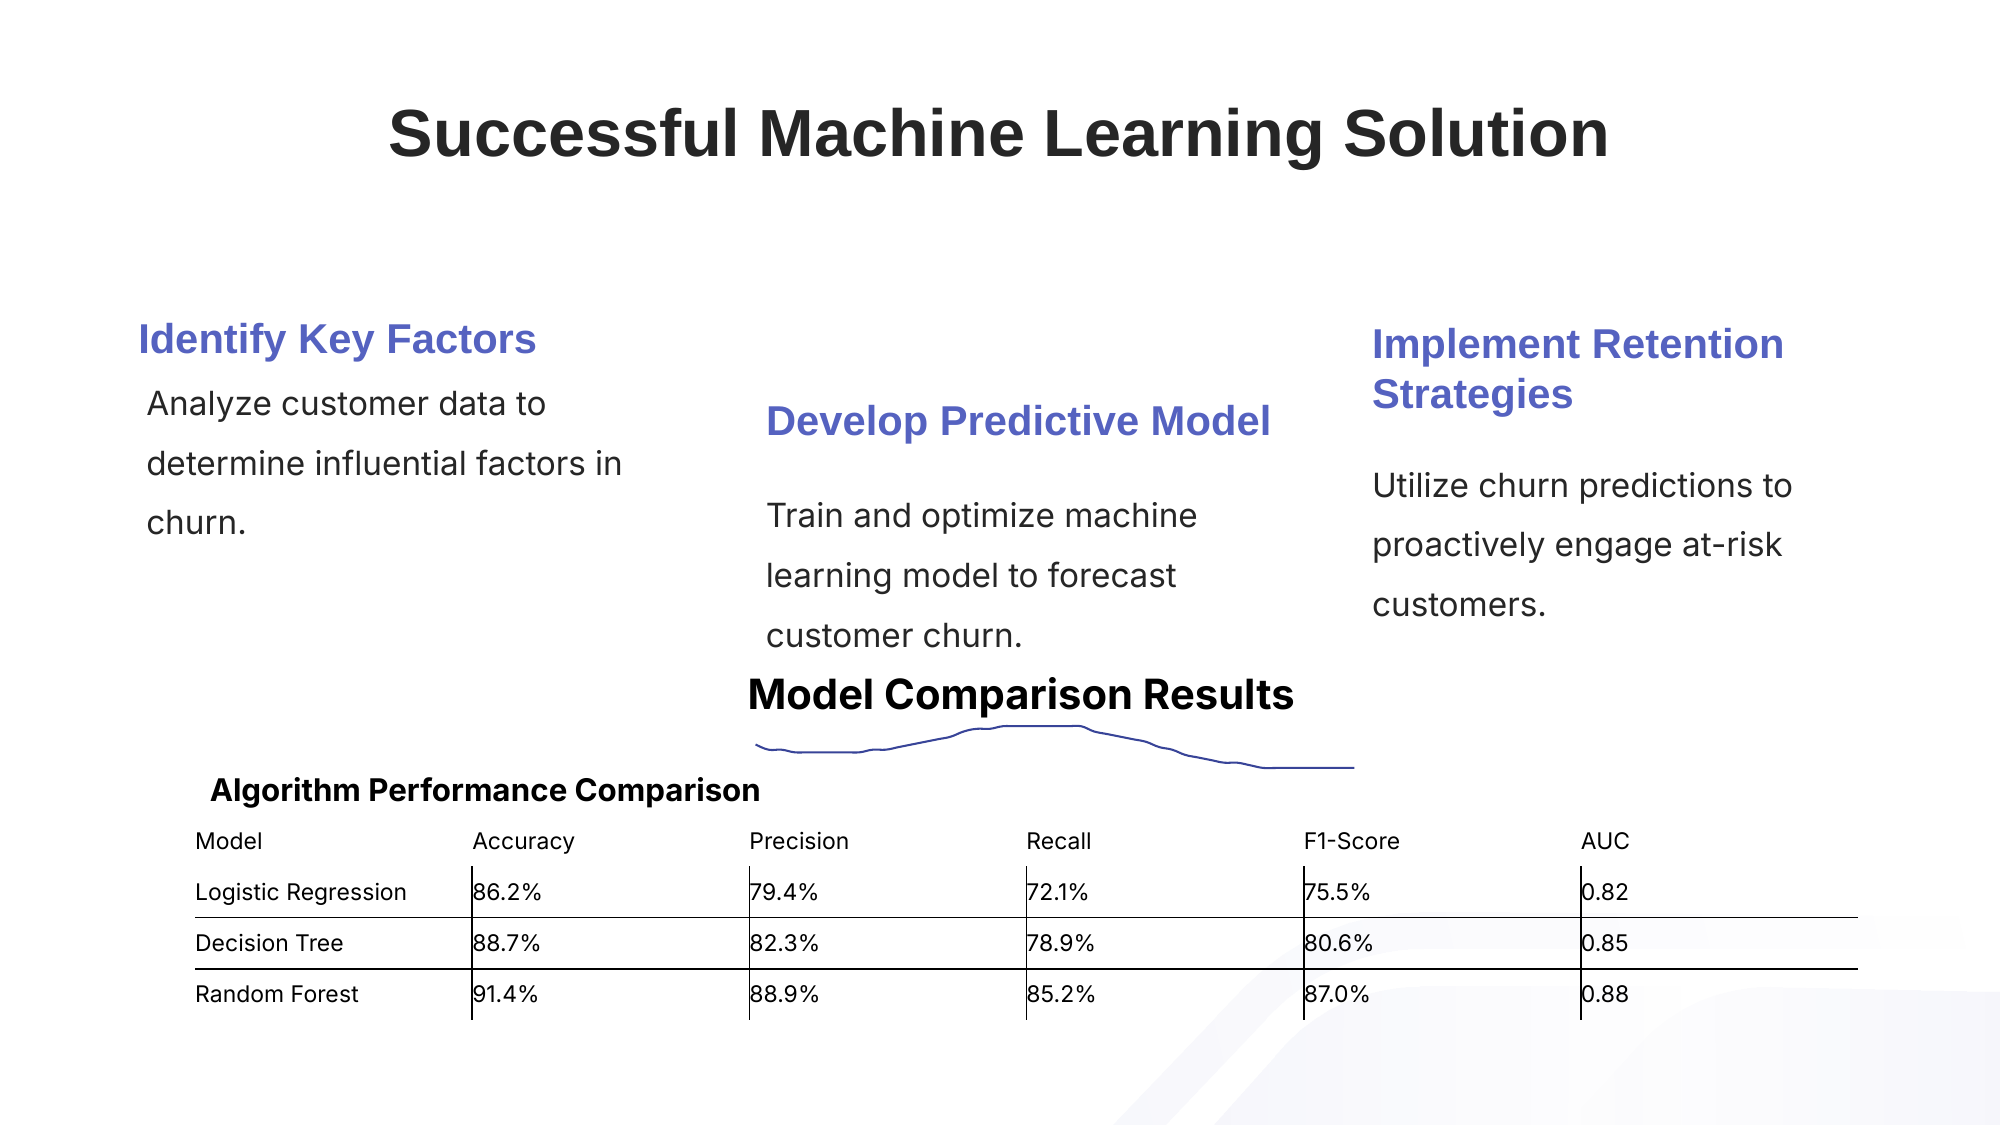

# Successful Machine Learning Solution
Identify Key Factors
Implement Retention Strategies
Develop Predictive Model
Analyze customer data to determine influential factors in churn.
Utilize churn predictions to proactively engage at-risk customers.
Train and optimize machine learning model to forecast customer churn.
Model Comparison Results

Algorithm Performance Comparison
| Model | Accuracy | Precision | Recall | F1-Score | AUC |
| --- | --- | --- | --- | --- | --- |
| Logistic Regression | 86.2% | 79.4% | 72.1% | 75.5% | 0.82 |
| Decision Tree | 88.7% | 82.3% | 78.9% | 80.6% | 0.85 |
| Random Forest | 91.4% | 88.9% | 85.2% | 87.0% | 0.88 |